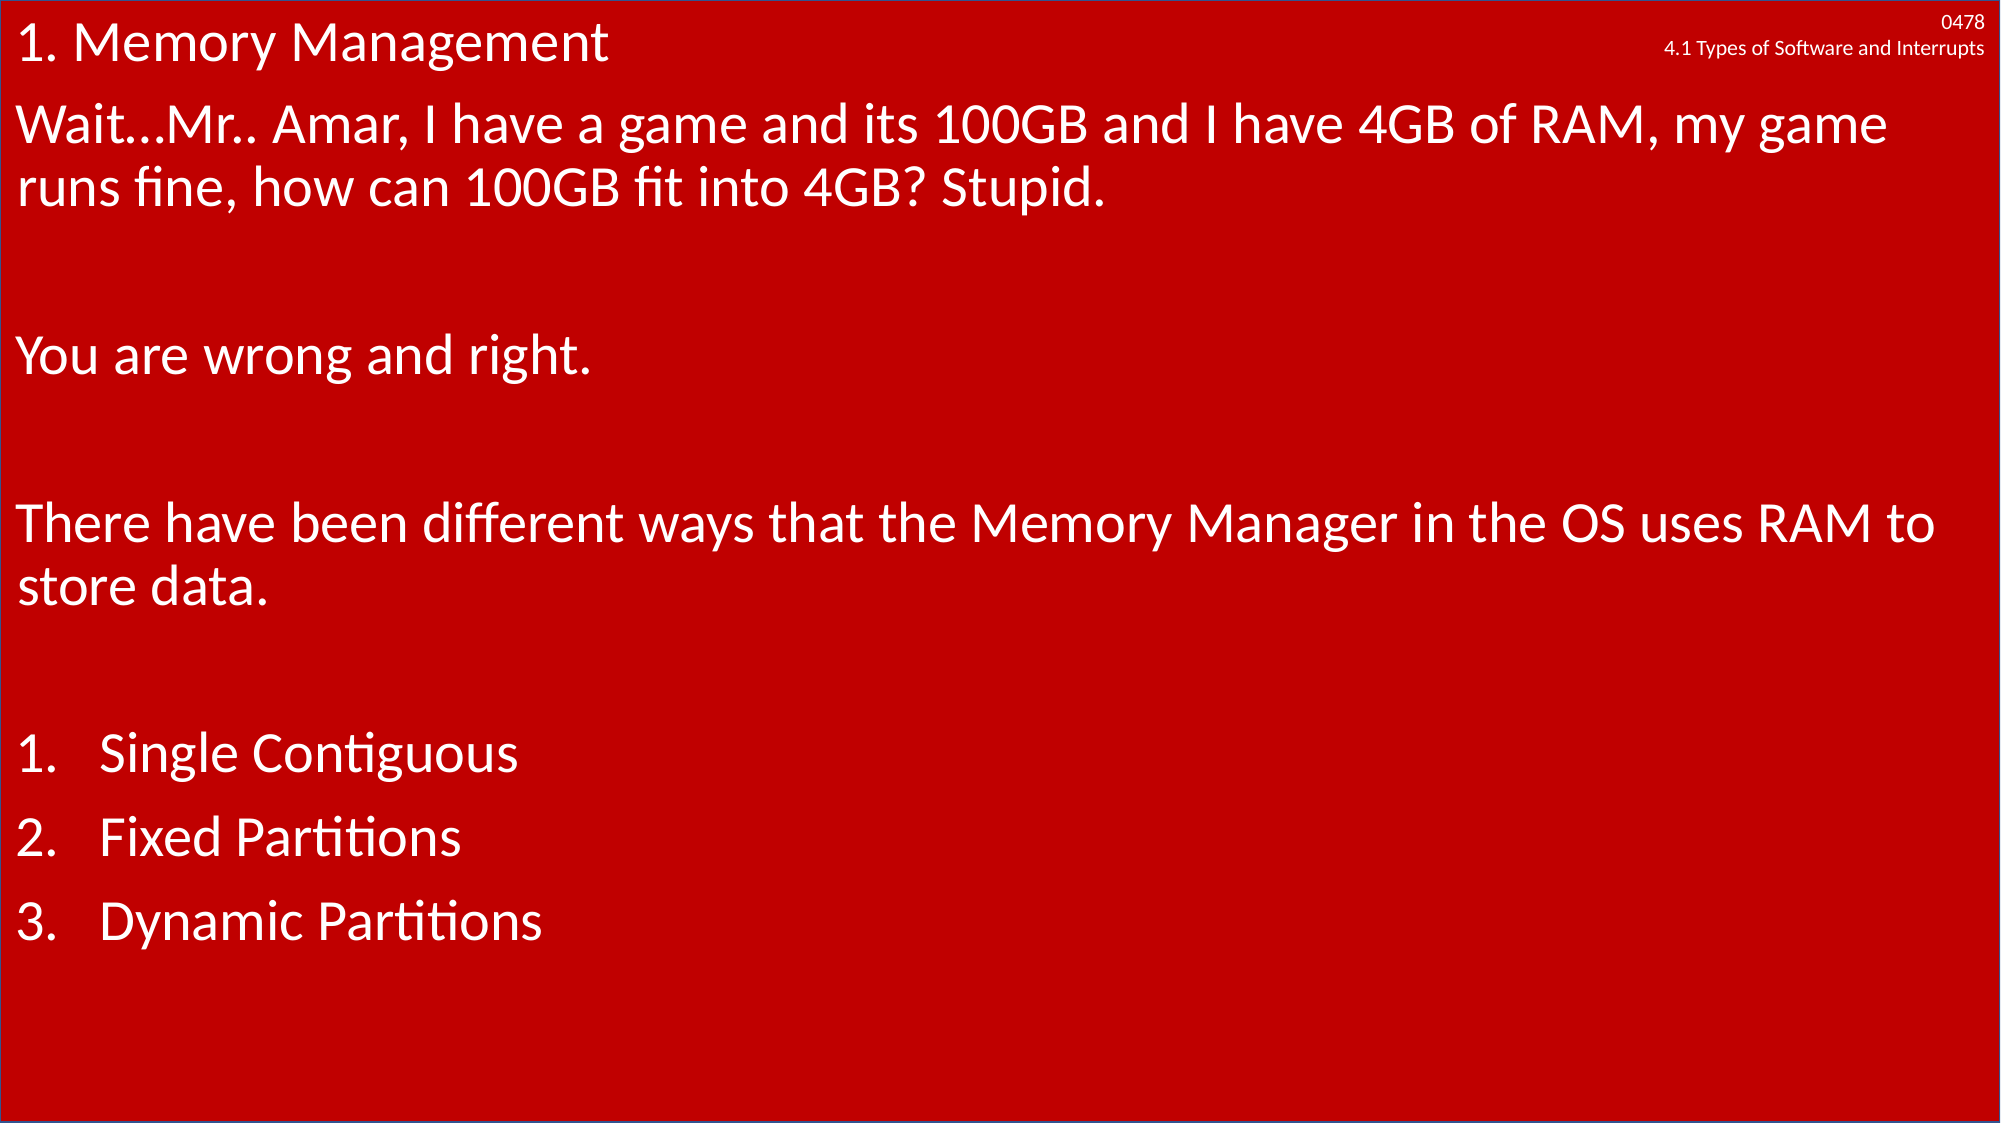

# 1. Memory Management
Wait…Mr.. Amar, I have a game and its 100GB and I have 4GB of RAM, my game runs fine, how can 100GB fit into 4GB? Stupid.

You are wrong and right.

There have been different ways that the Memory Manager in the OS uses RAM to store data.

Single Contiguous
Fixed Partitions
Dynamic Partitions